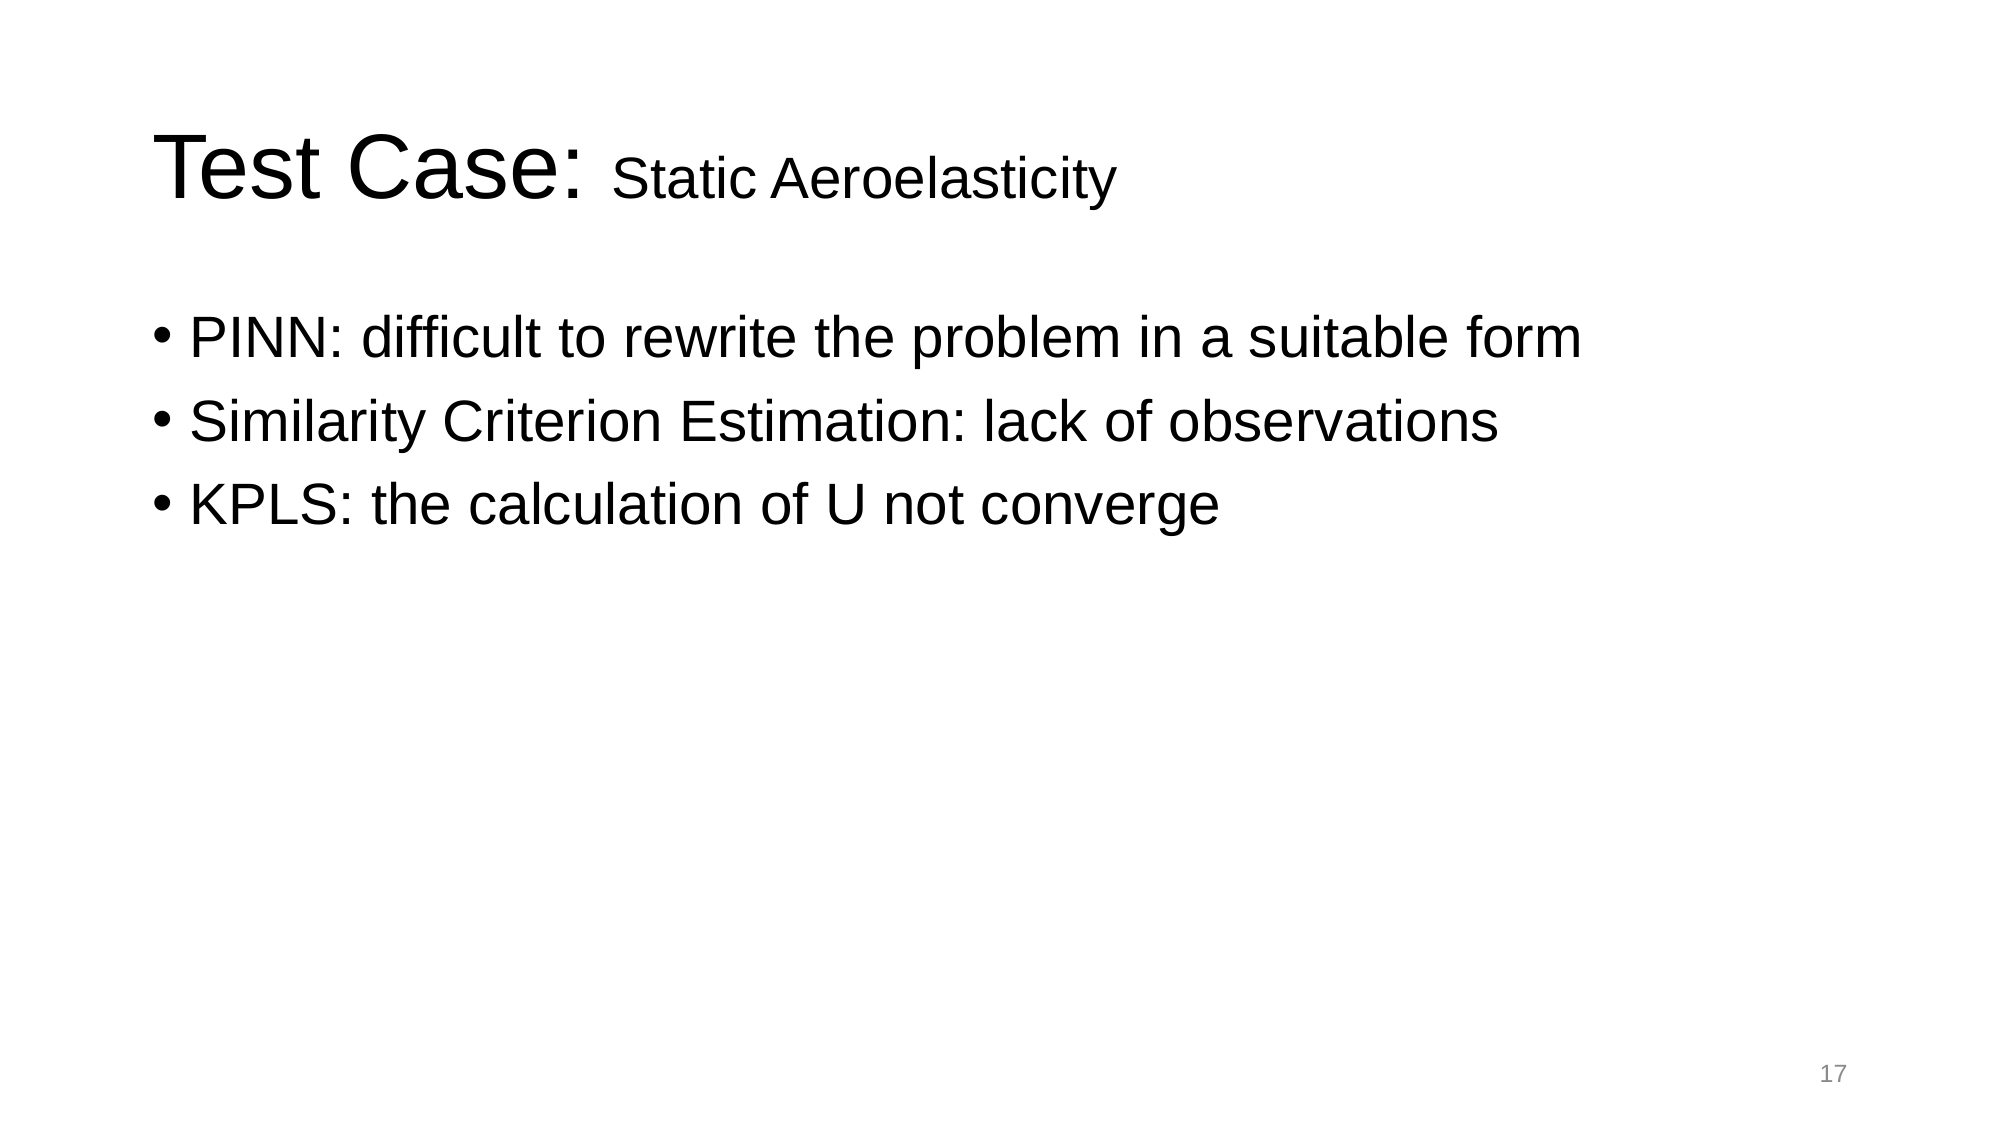

# Test Case: Static Aeroelasticity
PINN: difficult to rewrite the problem in a suitable form
Similarity Criterion Estimation: lack of observations
KPLS: the calculation of U not converge
17